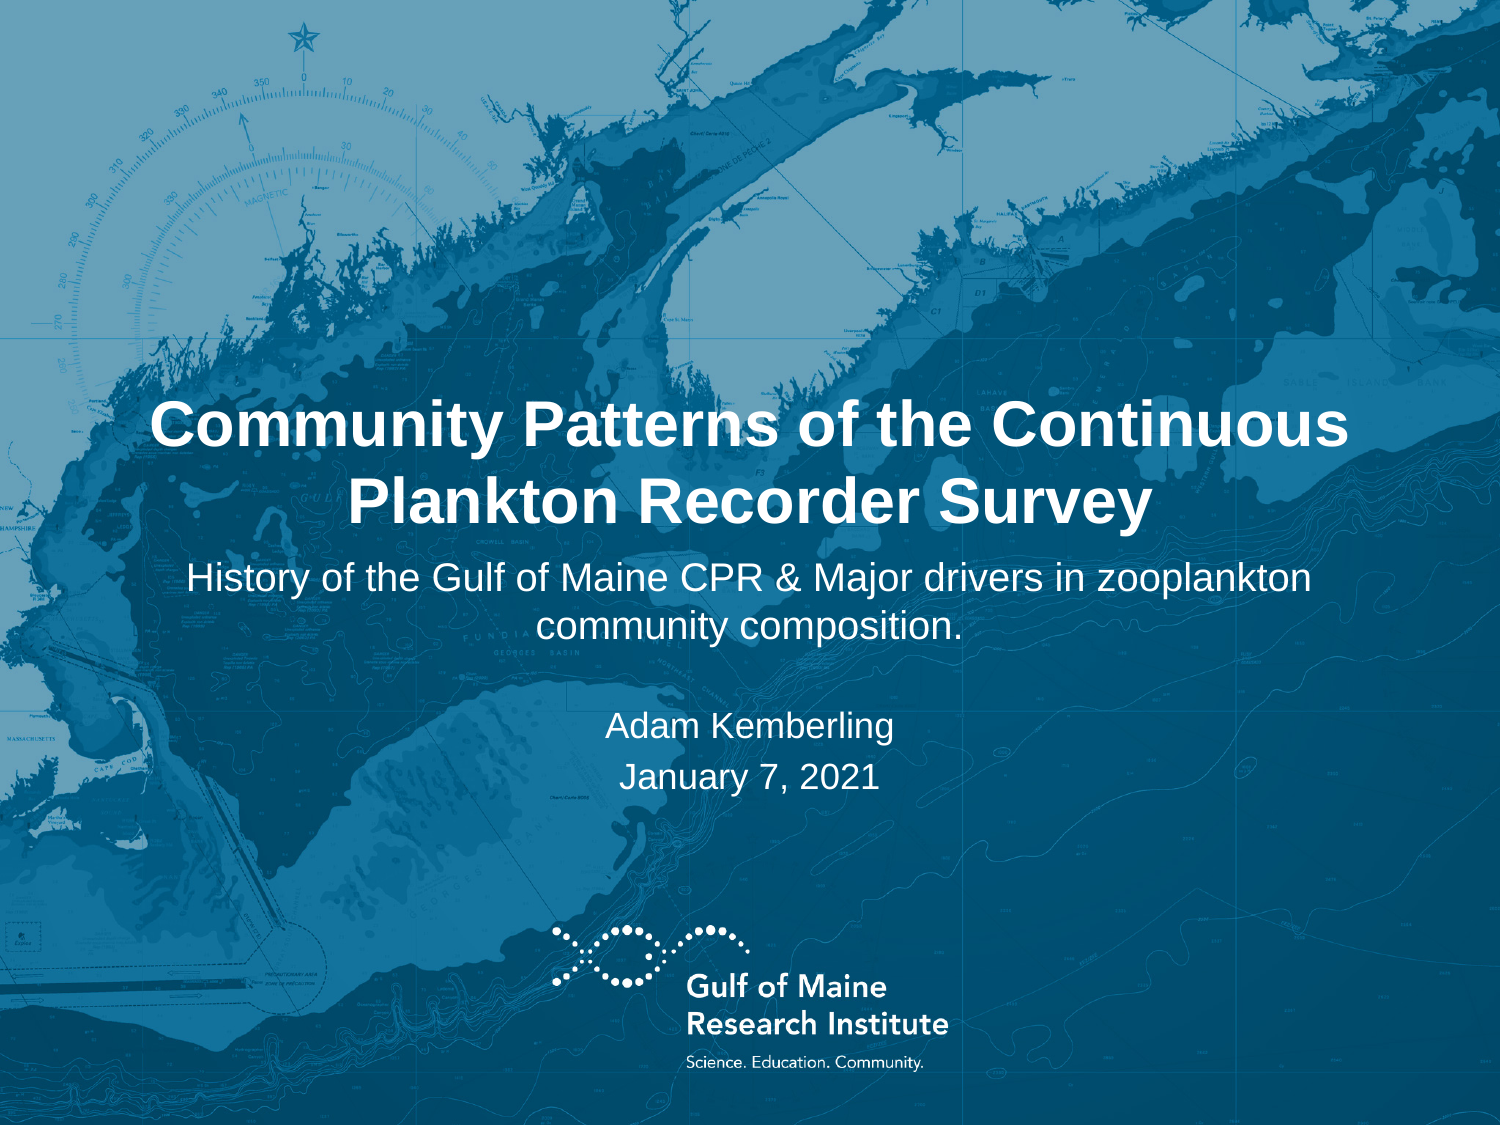

# Community Patterns of the Continuous Plankton Recorder Survey
History of the Gulf of Maine CPR & Major drivers in zooplankton community composition.
Adam Kemberling
January 7, 2021